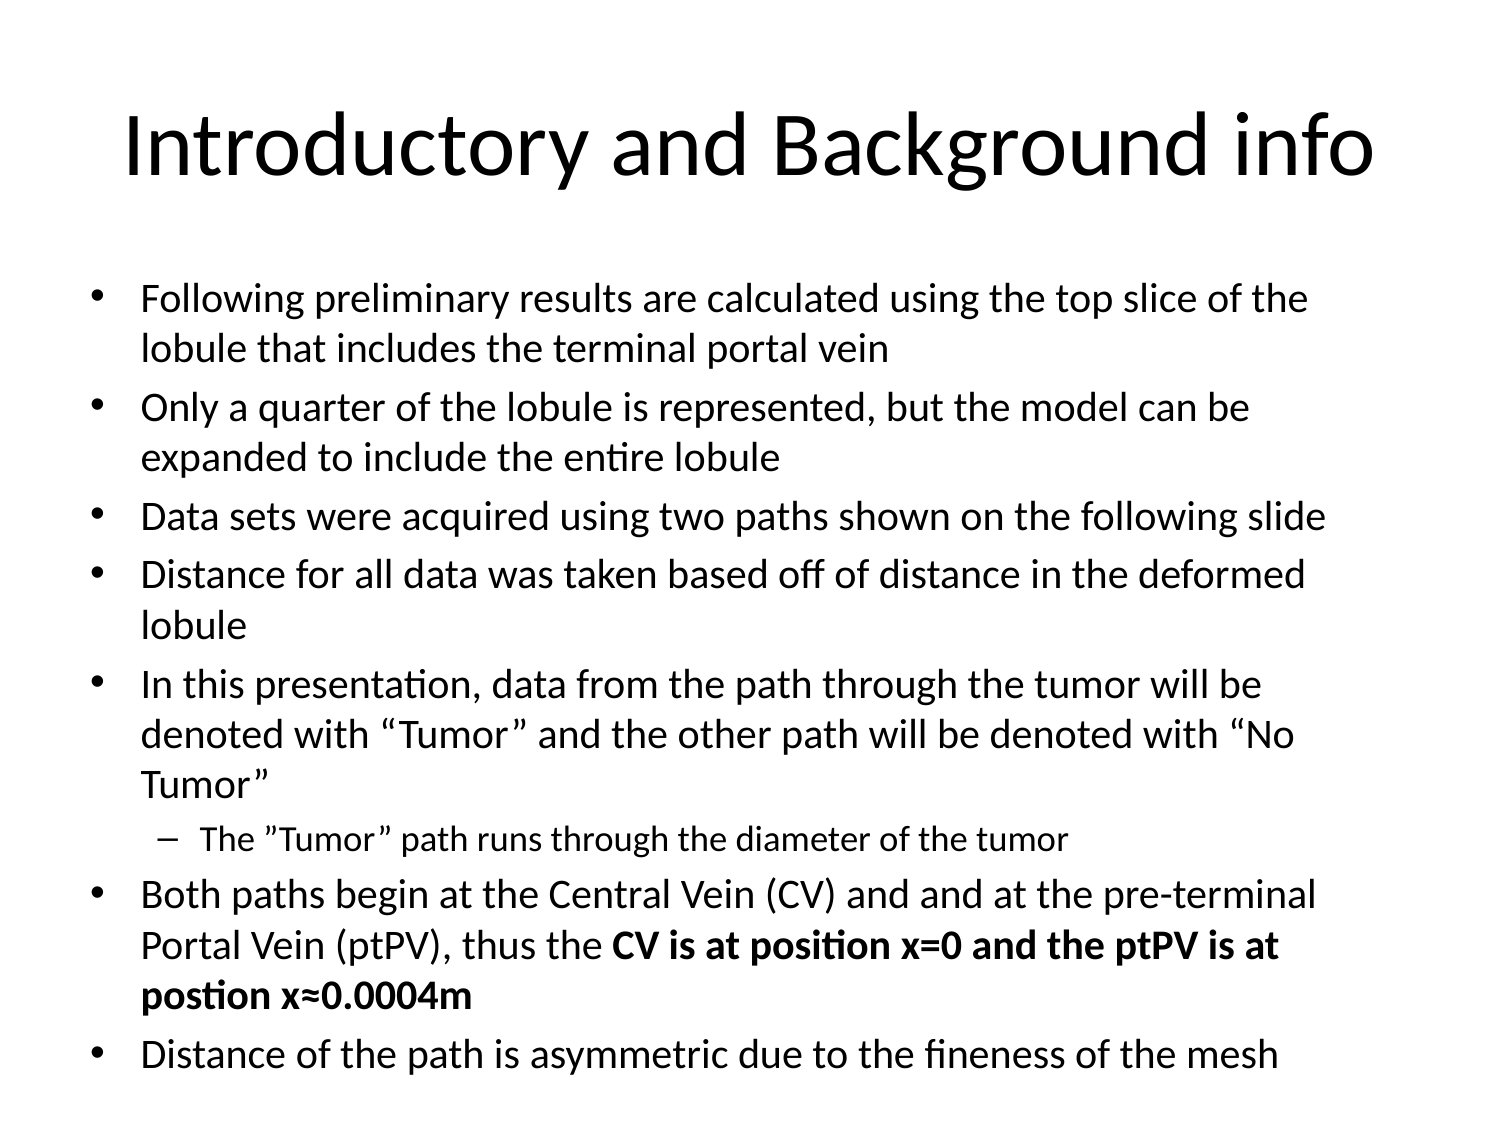

# Introductory and Background info
Following preliminary results are calculated using the top slice of the lobule that includes the terminal portal vein
Only a quarter of the lobule is represented, but the model can be expanded to include the entire lobule
Data sets were acquired using two paths shown on the following slide
Distance for all data was taken based off of distance in the deformed lobule
In this presentation, data from the path through the tumor will be denoted with “Tumor” and the other path will be denoted with “No Tumor”
The ”Tumor” path runs through the diameter of the tumor
Both paths begin at the Central Vein (CV) and and at the pre-terminal Portal Vein (ptPV), thus the CV is at position x=0 and the ptPV is at postion x≈0.0004m
Distance of the path is asymmetric due to the fineness of the mesh